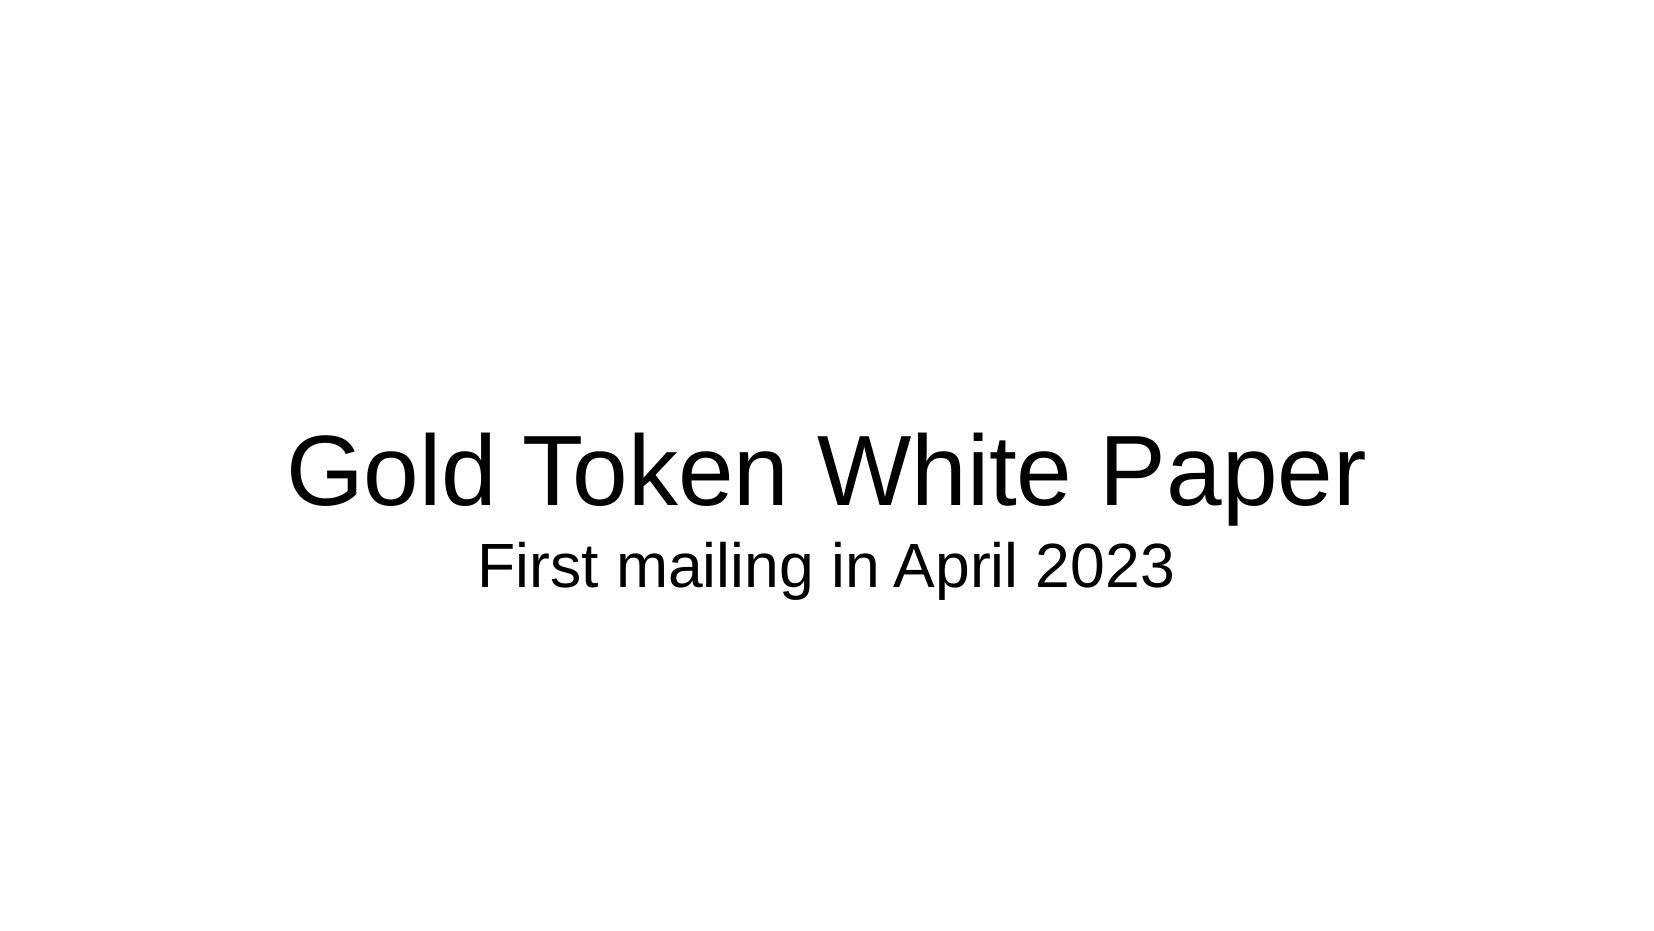

# Gold Token White Paper
First mailing in April 2023